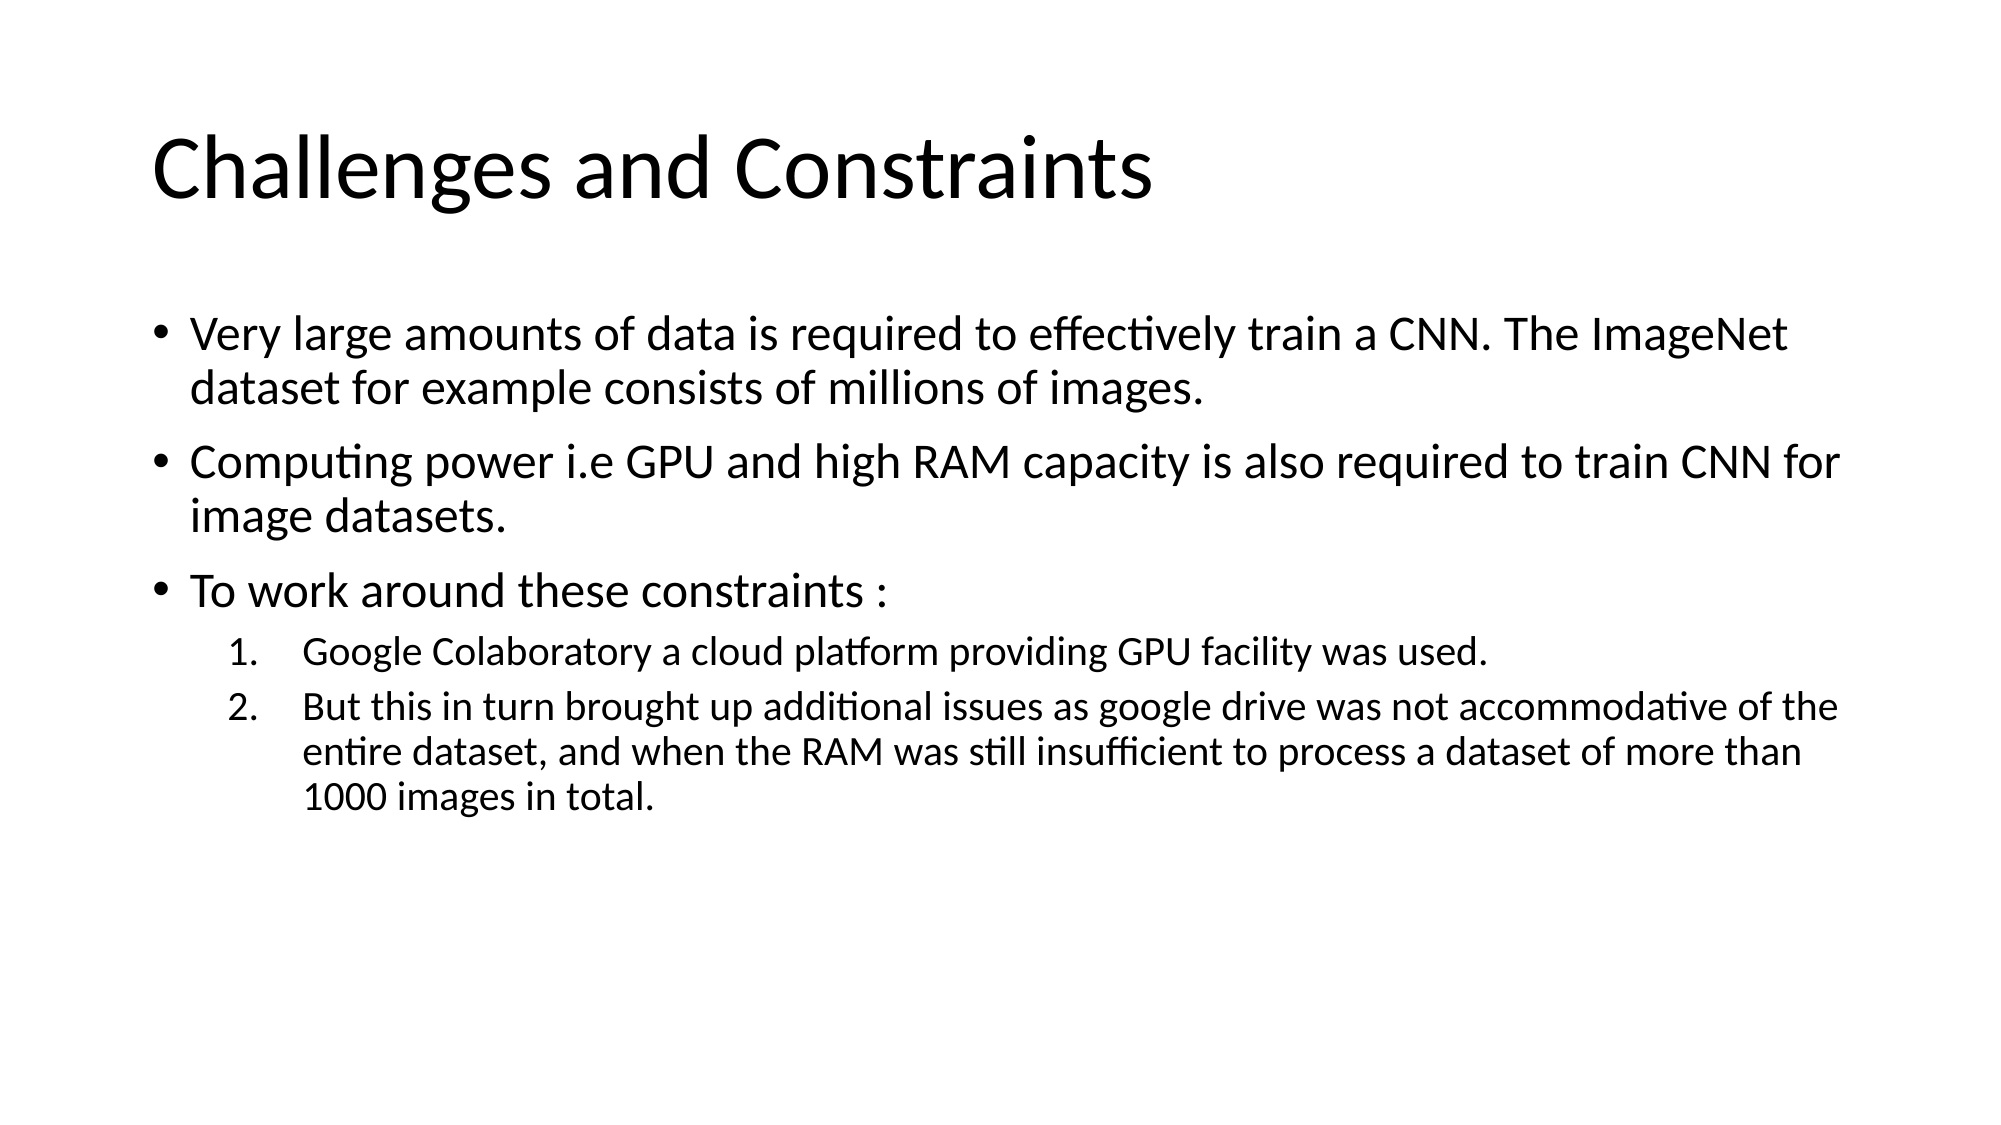

# Challenges and Constraints
Very large amounts of data is required to effectively train a CNN. The ImageNet dataset for example consists of millions of images.
Computing power i.e GPU and high RAM capacity is also required to train CNN for image datasets.
To work around these constraints :
Google Colaboratory a cloud platform providing GPU facility was used.
But this in turn brought up additional issues as google drive was not accommodative of the entire dataset, and when the RAM was still insufficient to process a dataset of more than 1000 images in total.